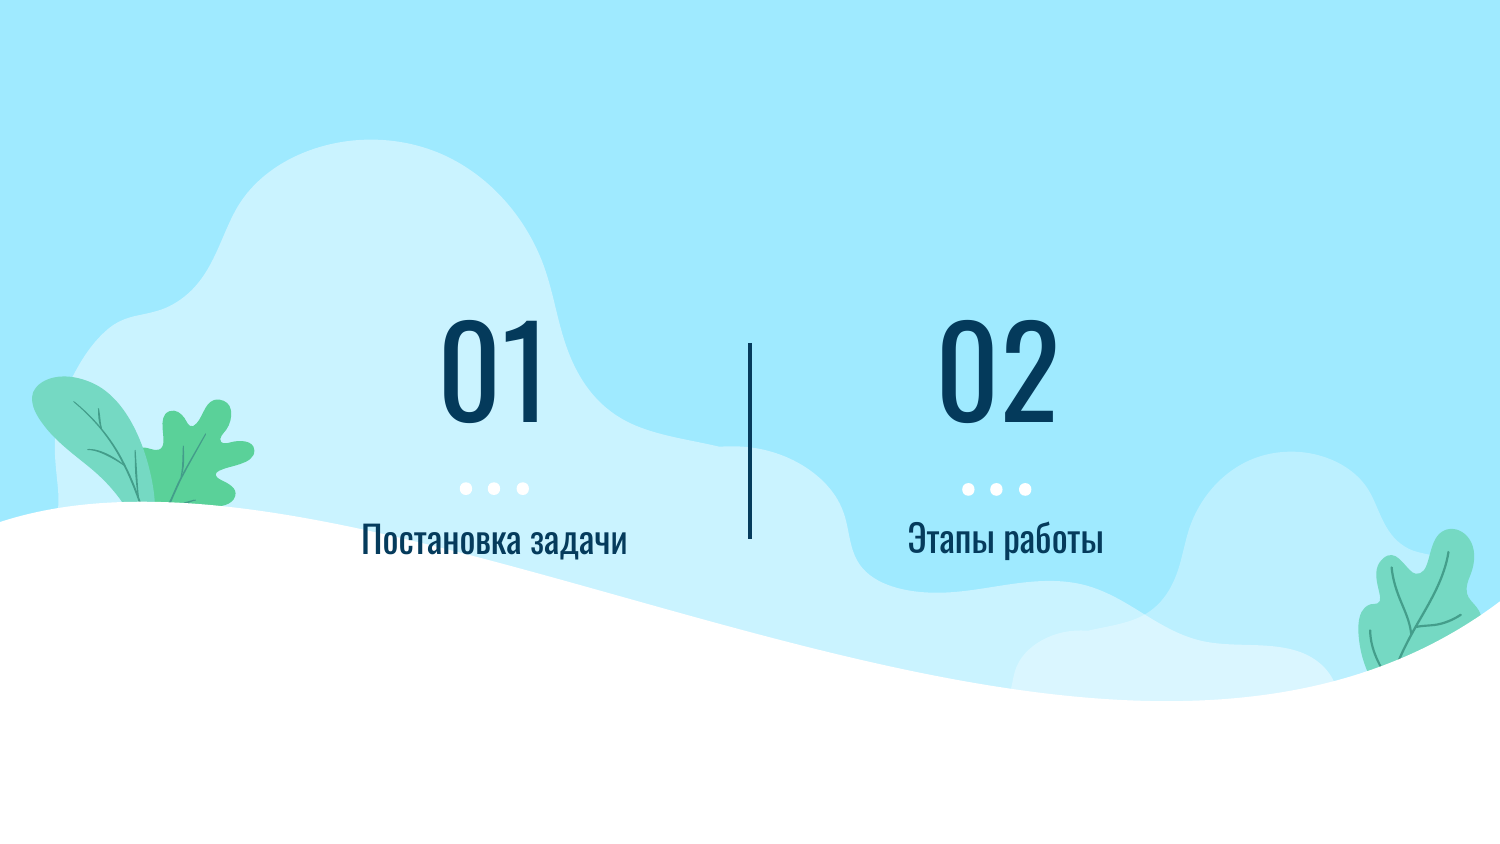

01
02

Этапы работы
# Постановка задачи